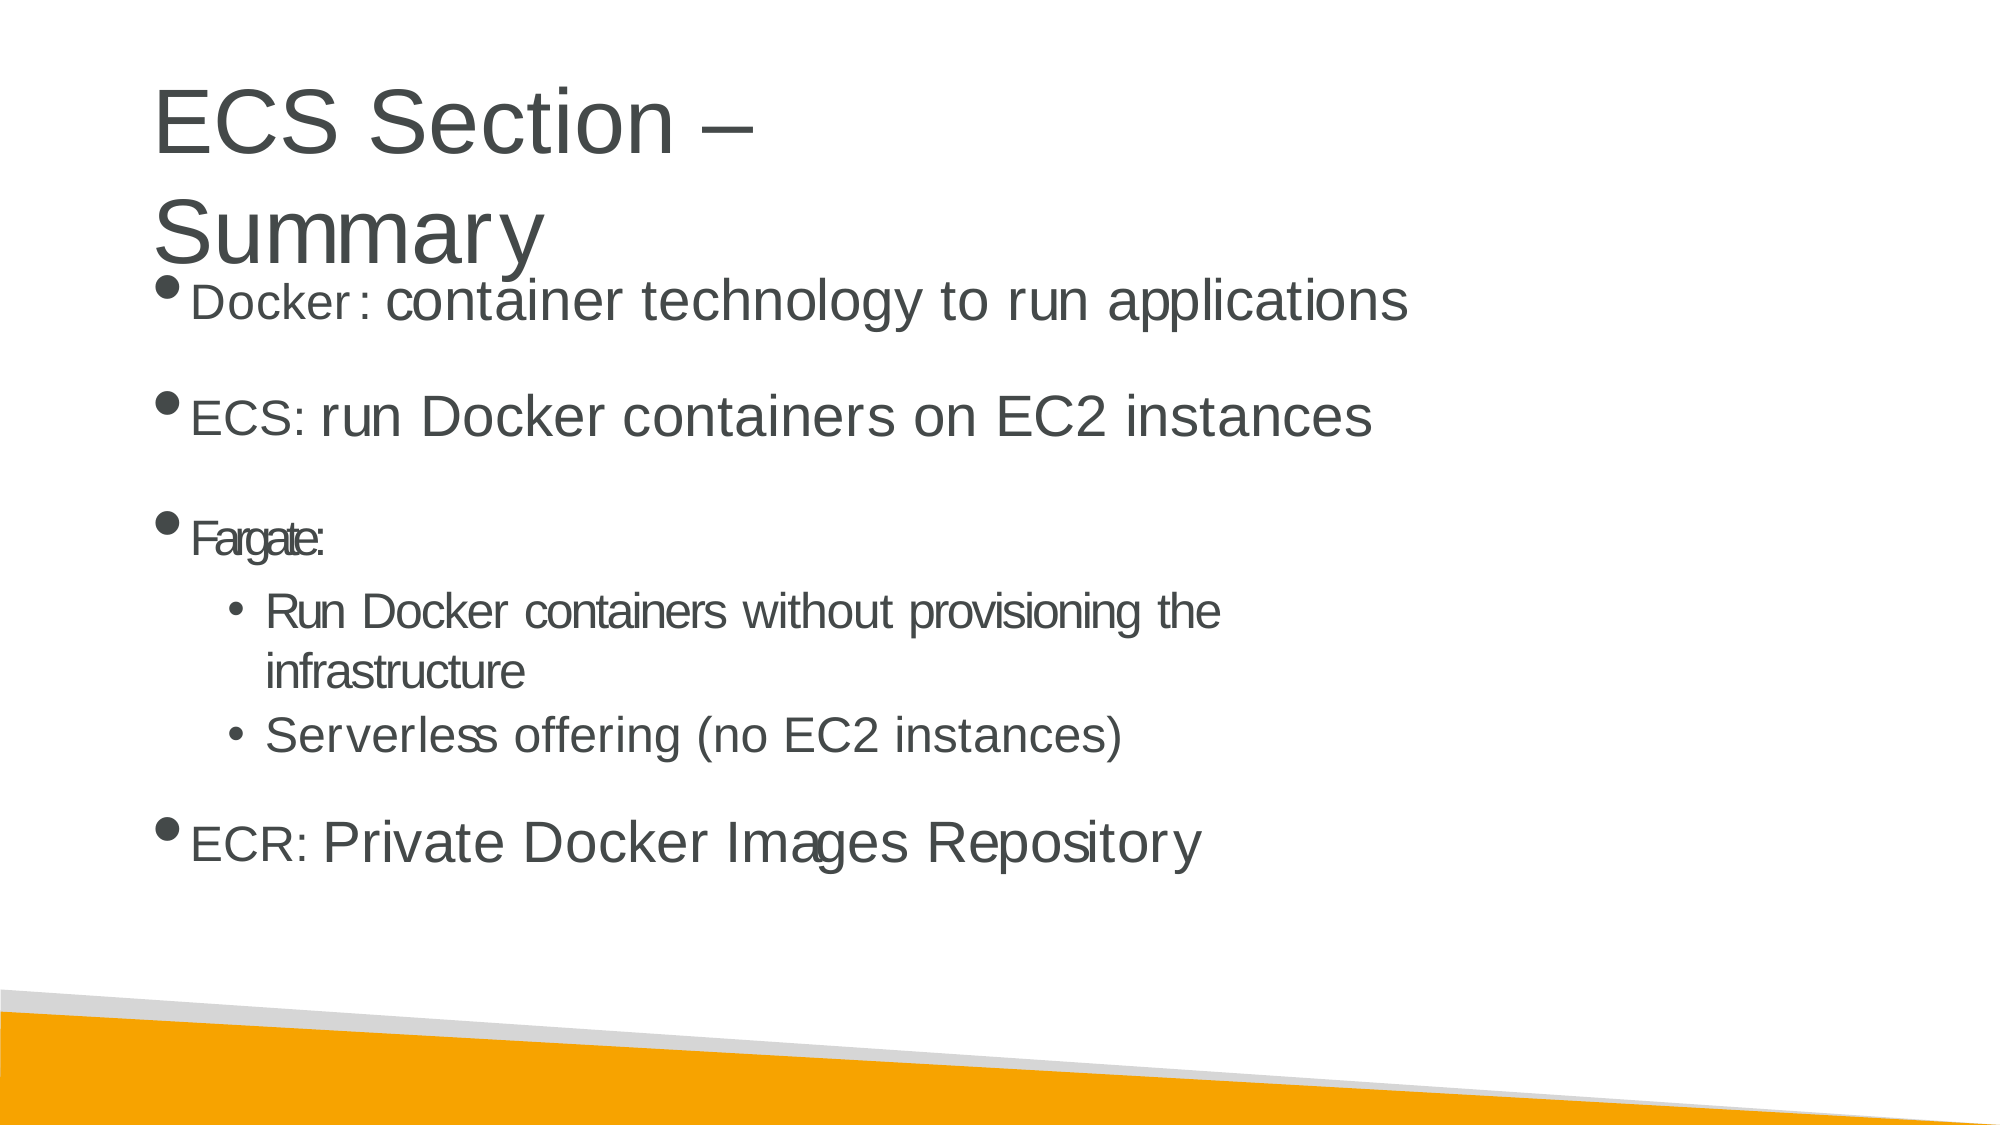

# ECS Section – Summary
Docker: container technology to run applications
ECS: run Docker containers on EC2 instances
Fargate:
Run Docker containers without provisioning the infrastructure
Serverless offering (no EC2 instances)
ECR: Private Docker Images Repository